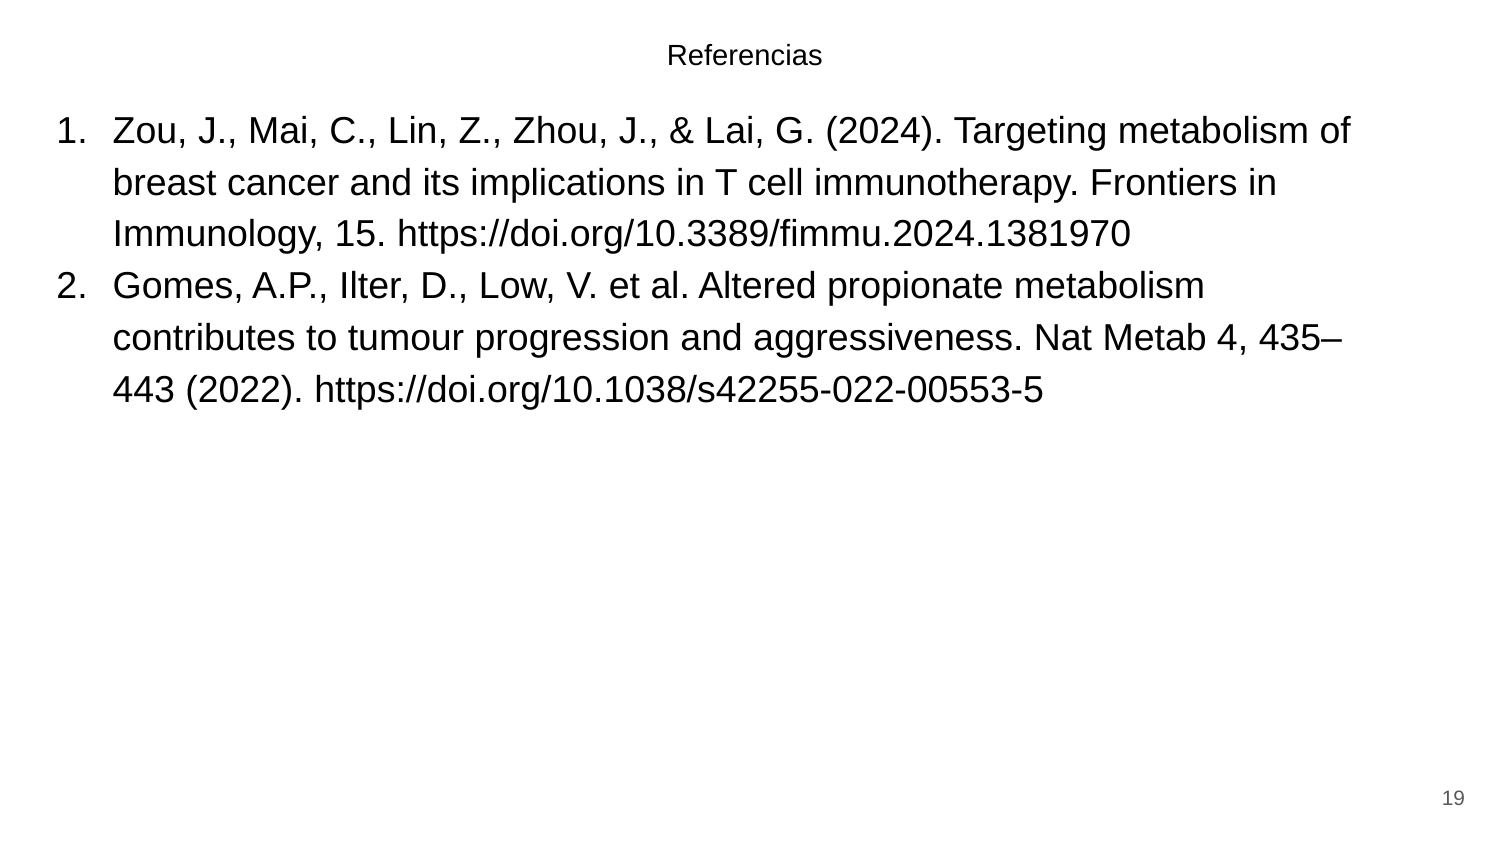

# Referencias
Zou, J., Mai, C., Lin, Z., Zhou, J., & Lai, G. (2024). Targeting metabolism of breast cancer and its implications in T cell immunotherapy. Frontiers in Immunology, 15. https://doi.org/10.3389/fimmu.2024.1381970
Gomes, A.P., Ilter, D., Low, V. et al. Altered propionate metabolism contributes to tumour progression and aggressiveness. Nat Metab 4, 435–443 (2022). https://doi.org/10.1038/s42255-022-00553-5
19